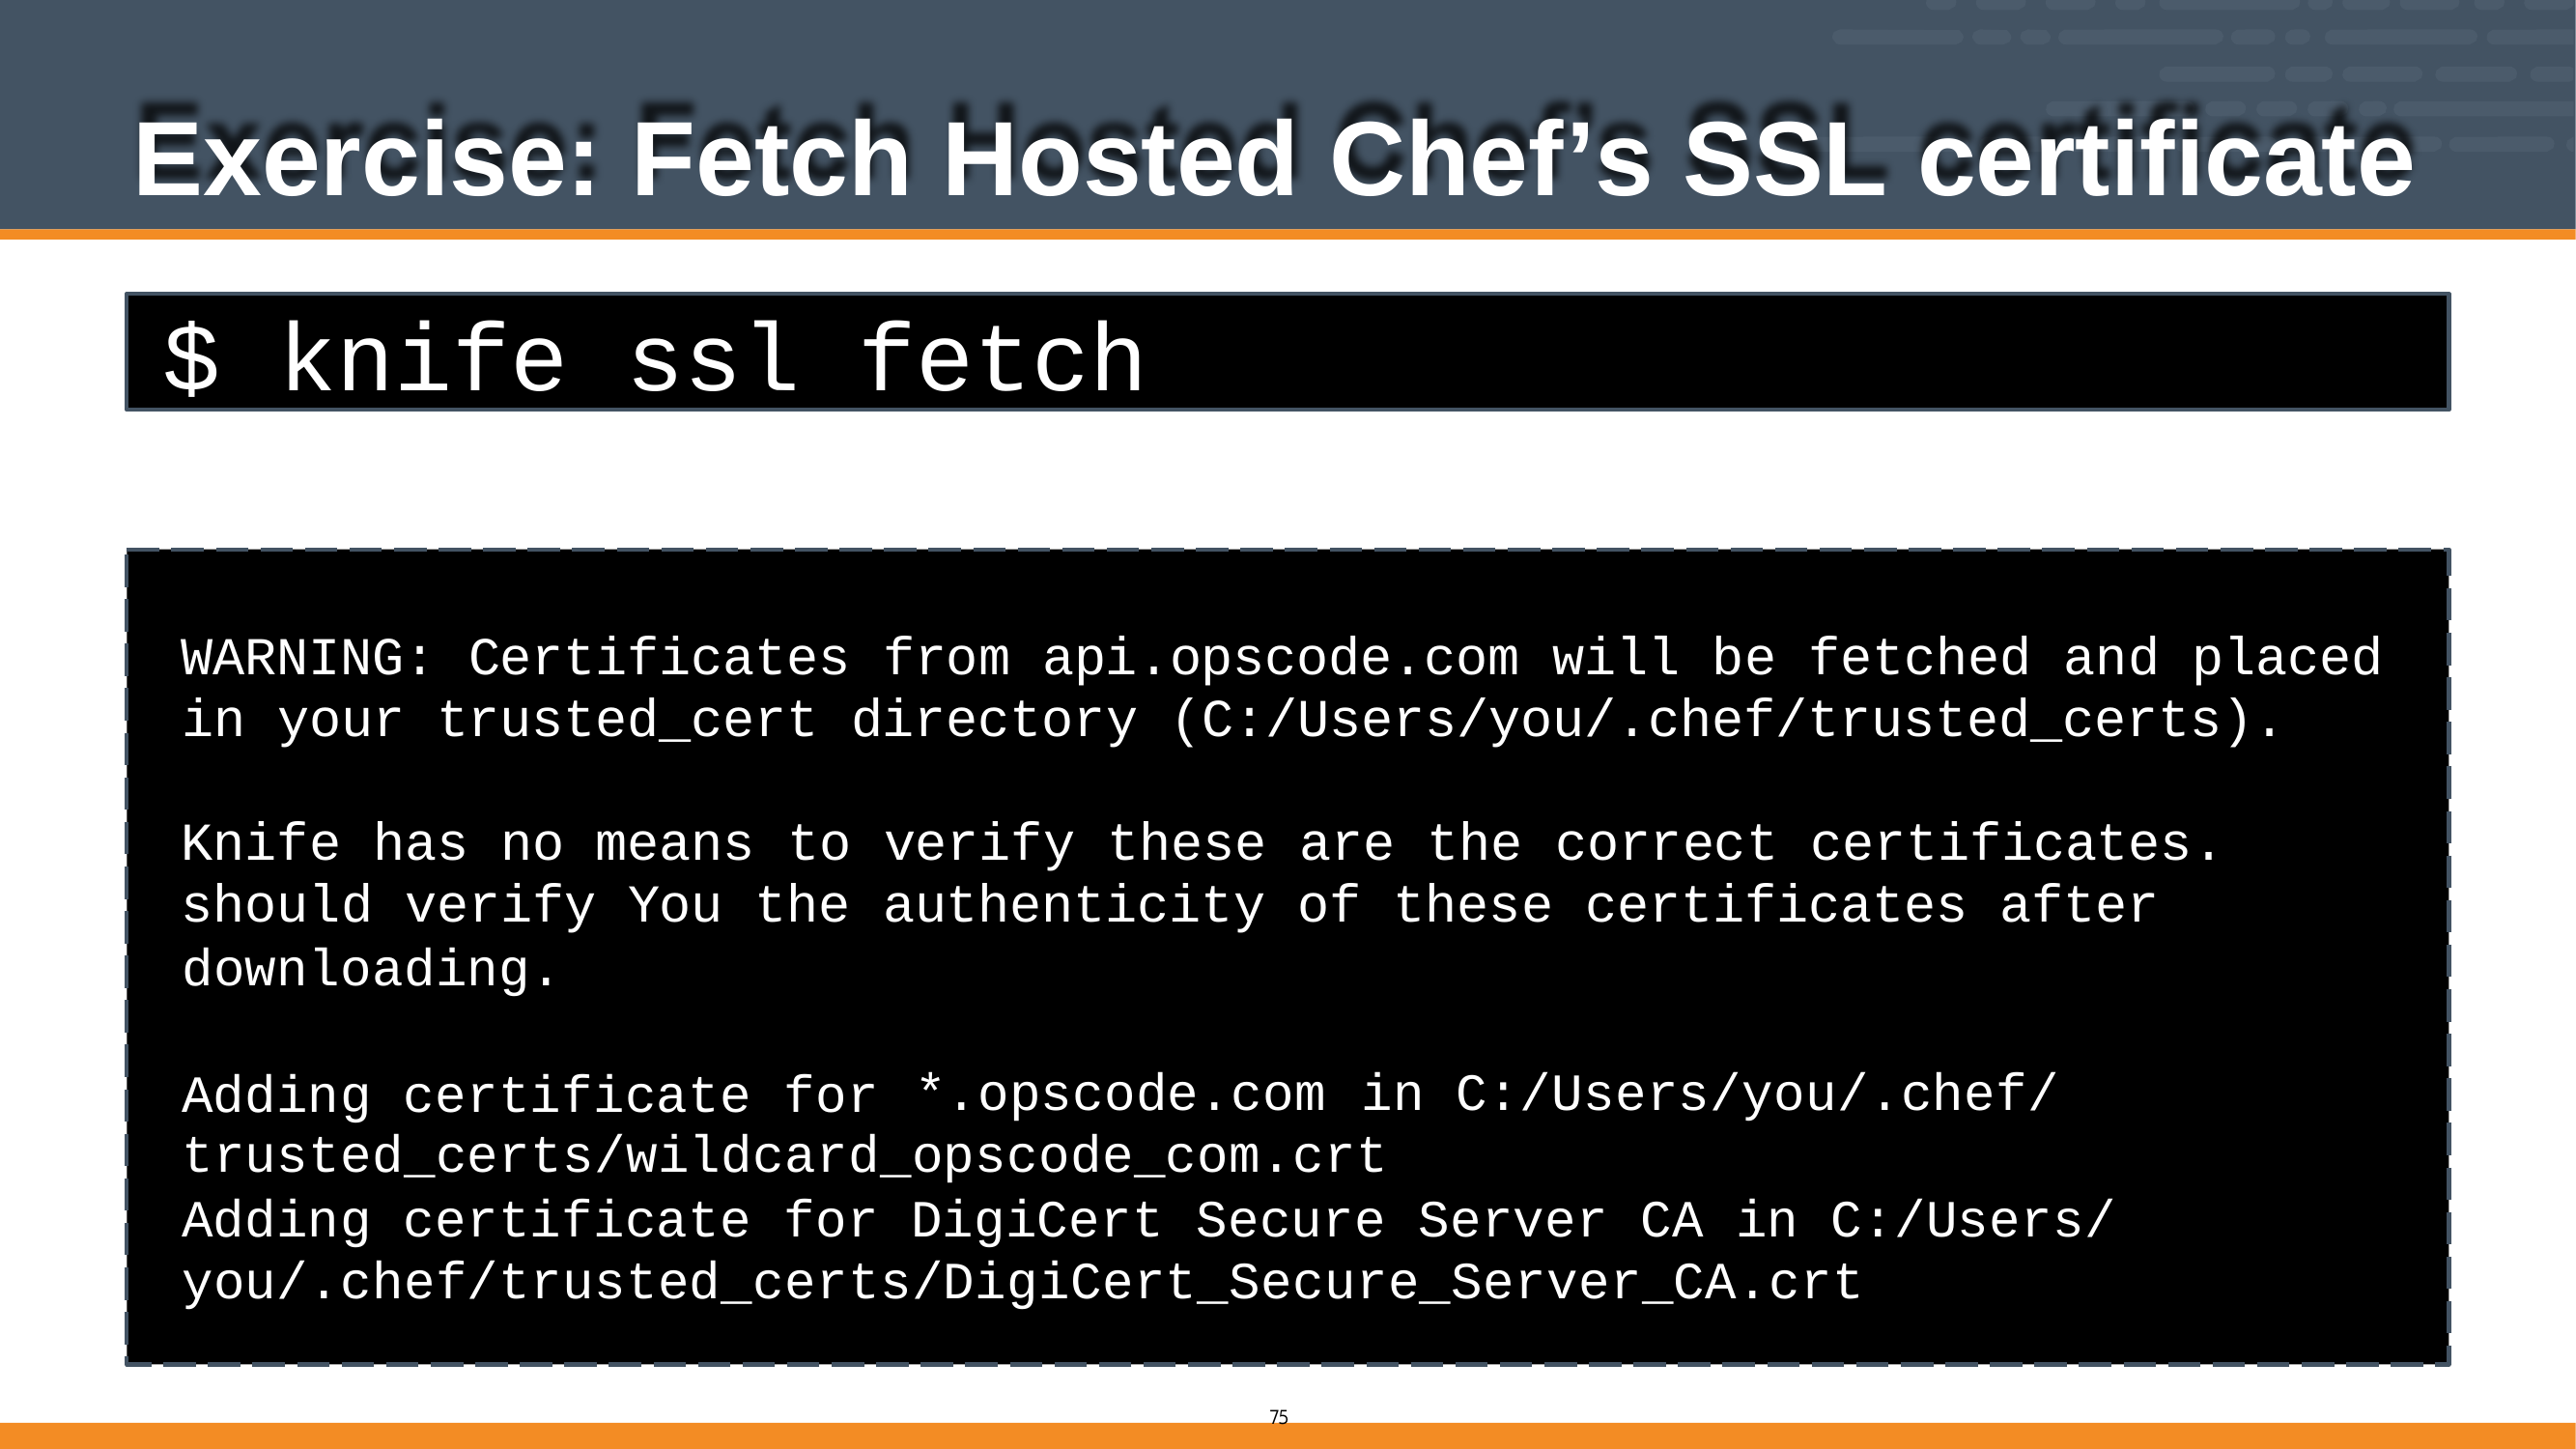

# Exercise: Fetch Hosted Chef’s SSL certificate

$ knife ssl fetch

WARNING:
Certificates
from
api.opscode.com will be fetched and placed
in your
trusted_cert
directory (C:/Users/you/.chef/trusted_certs).
Knife has no should verify
means to verify these are the correct certificates. You the authenticity of these certificates after
downloading.

Adding certificate for
*.opscode.com
in C:/Users/you/.chef/
trusted_certs/wildcard_opscode_com.crt
Adding certificate for DigiCert Secure Server CA in C:/Users/ you/.chef/trusted_certs/DigiCert_Secure_Server_CA.crt
75